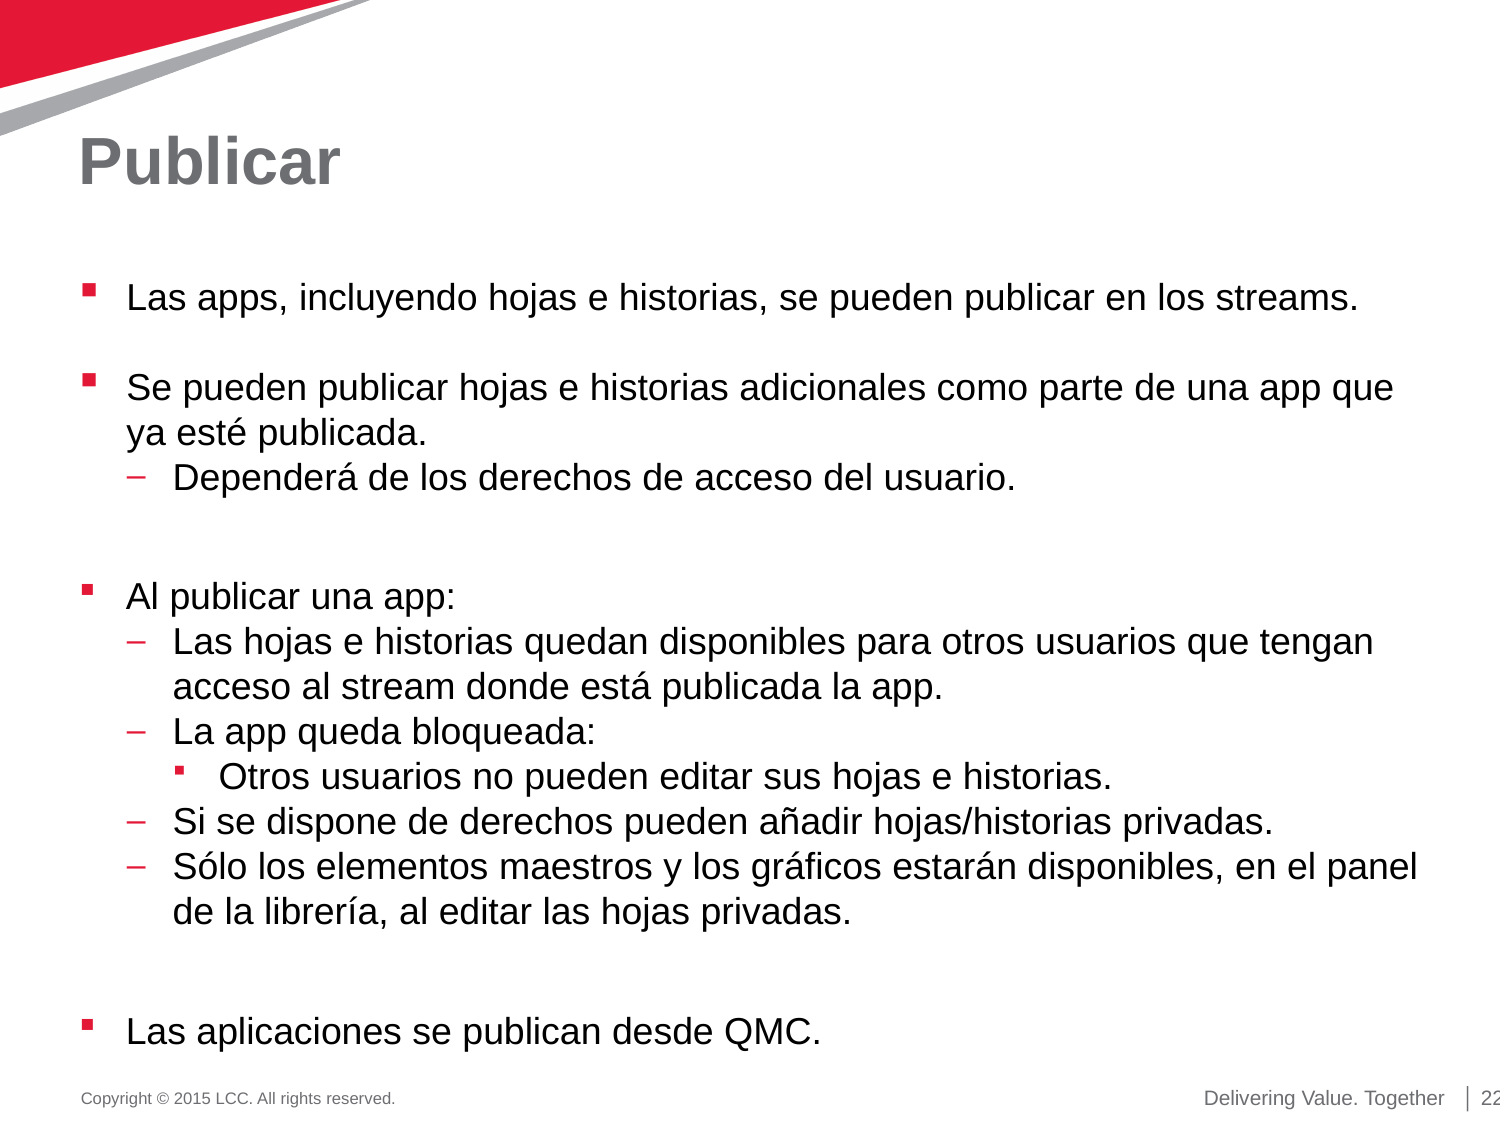

# Publicar
Las apps, incluyendo hojas e historias, se pueden publicar en los streams.

Se pueden publicar hojas e historias adicionales como parte de una app que ya esté publicada.
Dependerá de los derechos de acceso del usuario.

Al publicar una app:
Las hojas e historias quedan disponibles para otros usuarios que tengan acceso al stream donde está publicada la app.
La app queda bloqueada:
Otros usuarios no pueden editar sus hojas e historias.
Si se dispone de derechos pueden añadir hojas/historias privadas.
Sólo los elementos maestros y los gráficos estarán disponibles, en el panel de la librería, al editar las hojas privadas.

Las aplicaciones se publican desde QMC.